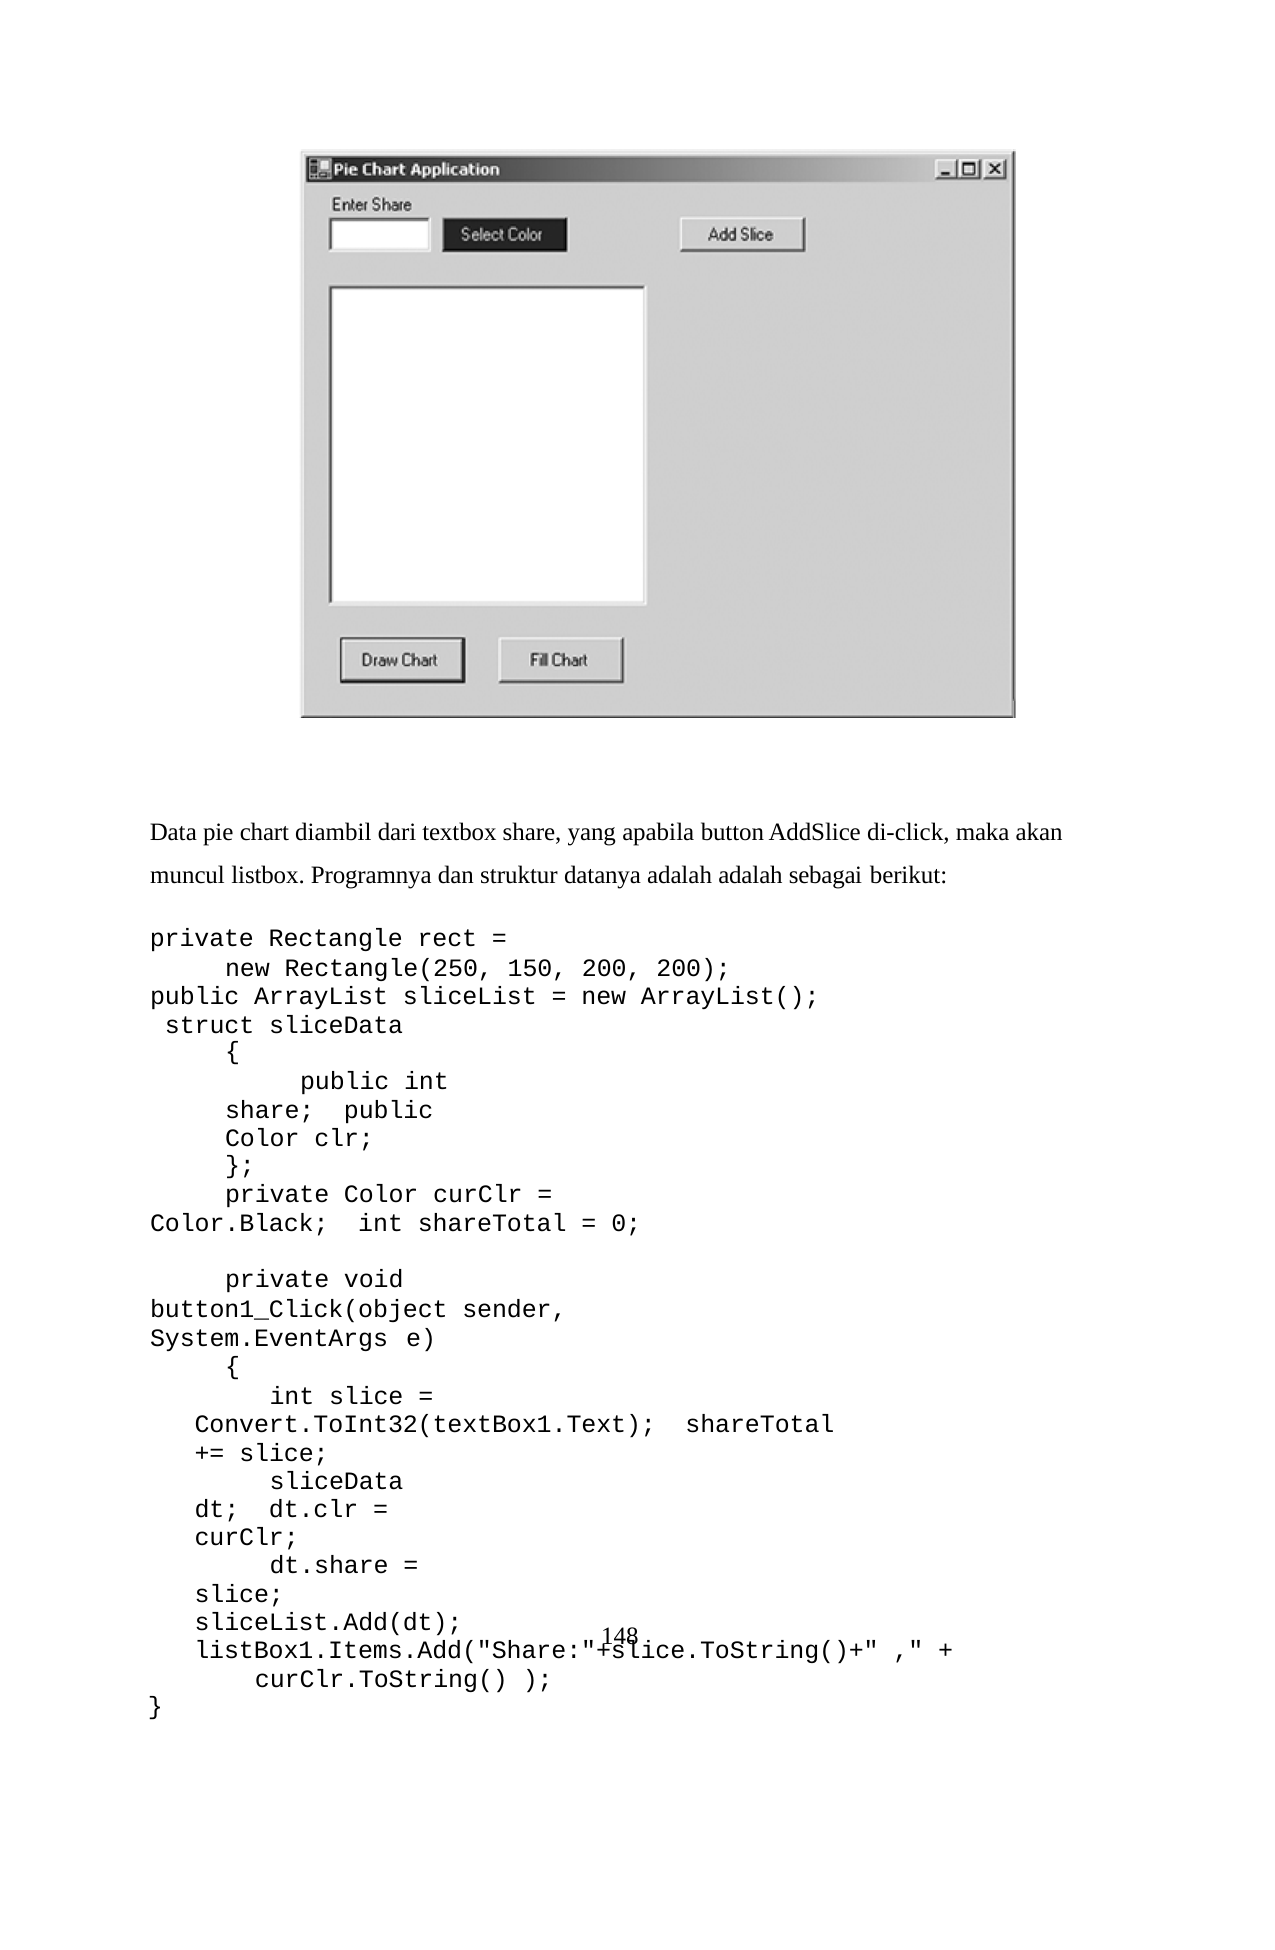

Data pie chart diambil dari textbox share, yang apabila button AddSlice di-click, maka akan  muncul listbox. Programnya dan struktur datanya adalah adalah sebagai berikut:

private Rectangle rect =
new Rectangle(250, 150, 200, 200);  public ArrayList sliceList = new ArrayList();  struct sliceData
{
public int share;  public Color clr;
};
private Color curClr = Color.Black;  int shareTotal = 0;

private void button1_Click(object sender, System.EventArgs e)
{
int slice = Convert.ToInt32(textBox1.Text);  shareTotal += slice;
sliceData dt;  dt.clr = curClr;
dt.share = slice;  sliceList.Add(dt);
listBox1.Items.Add("Share:"+slice.ToString()+" ," +  curClr.ToString() );
}
148